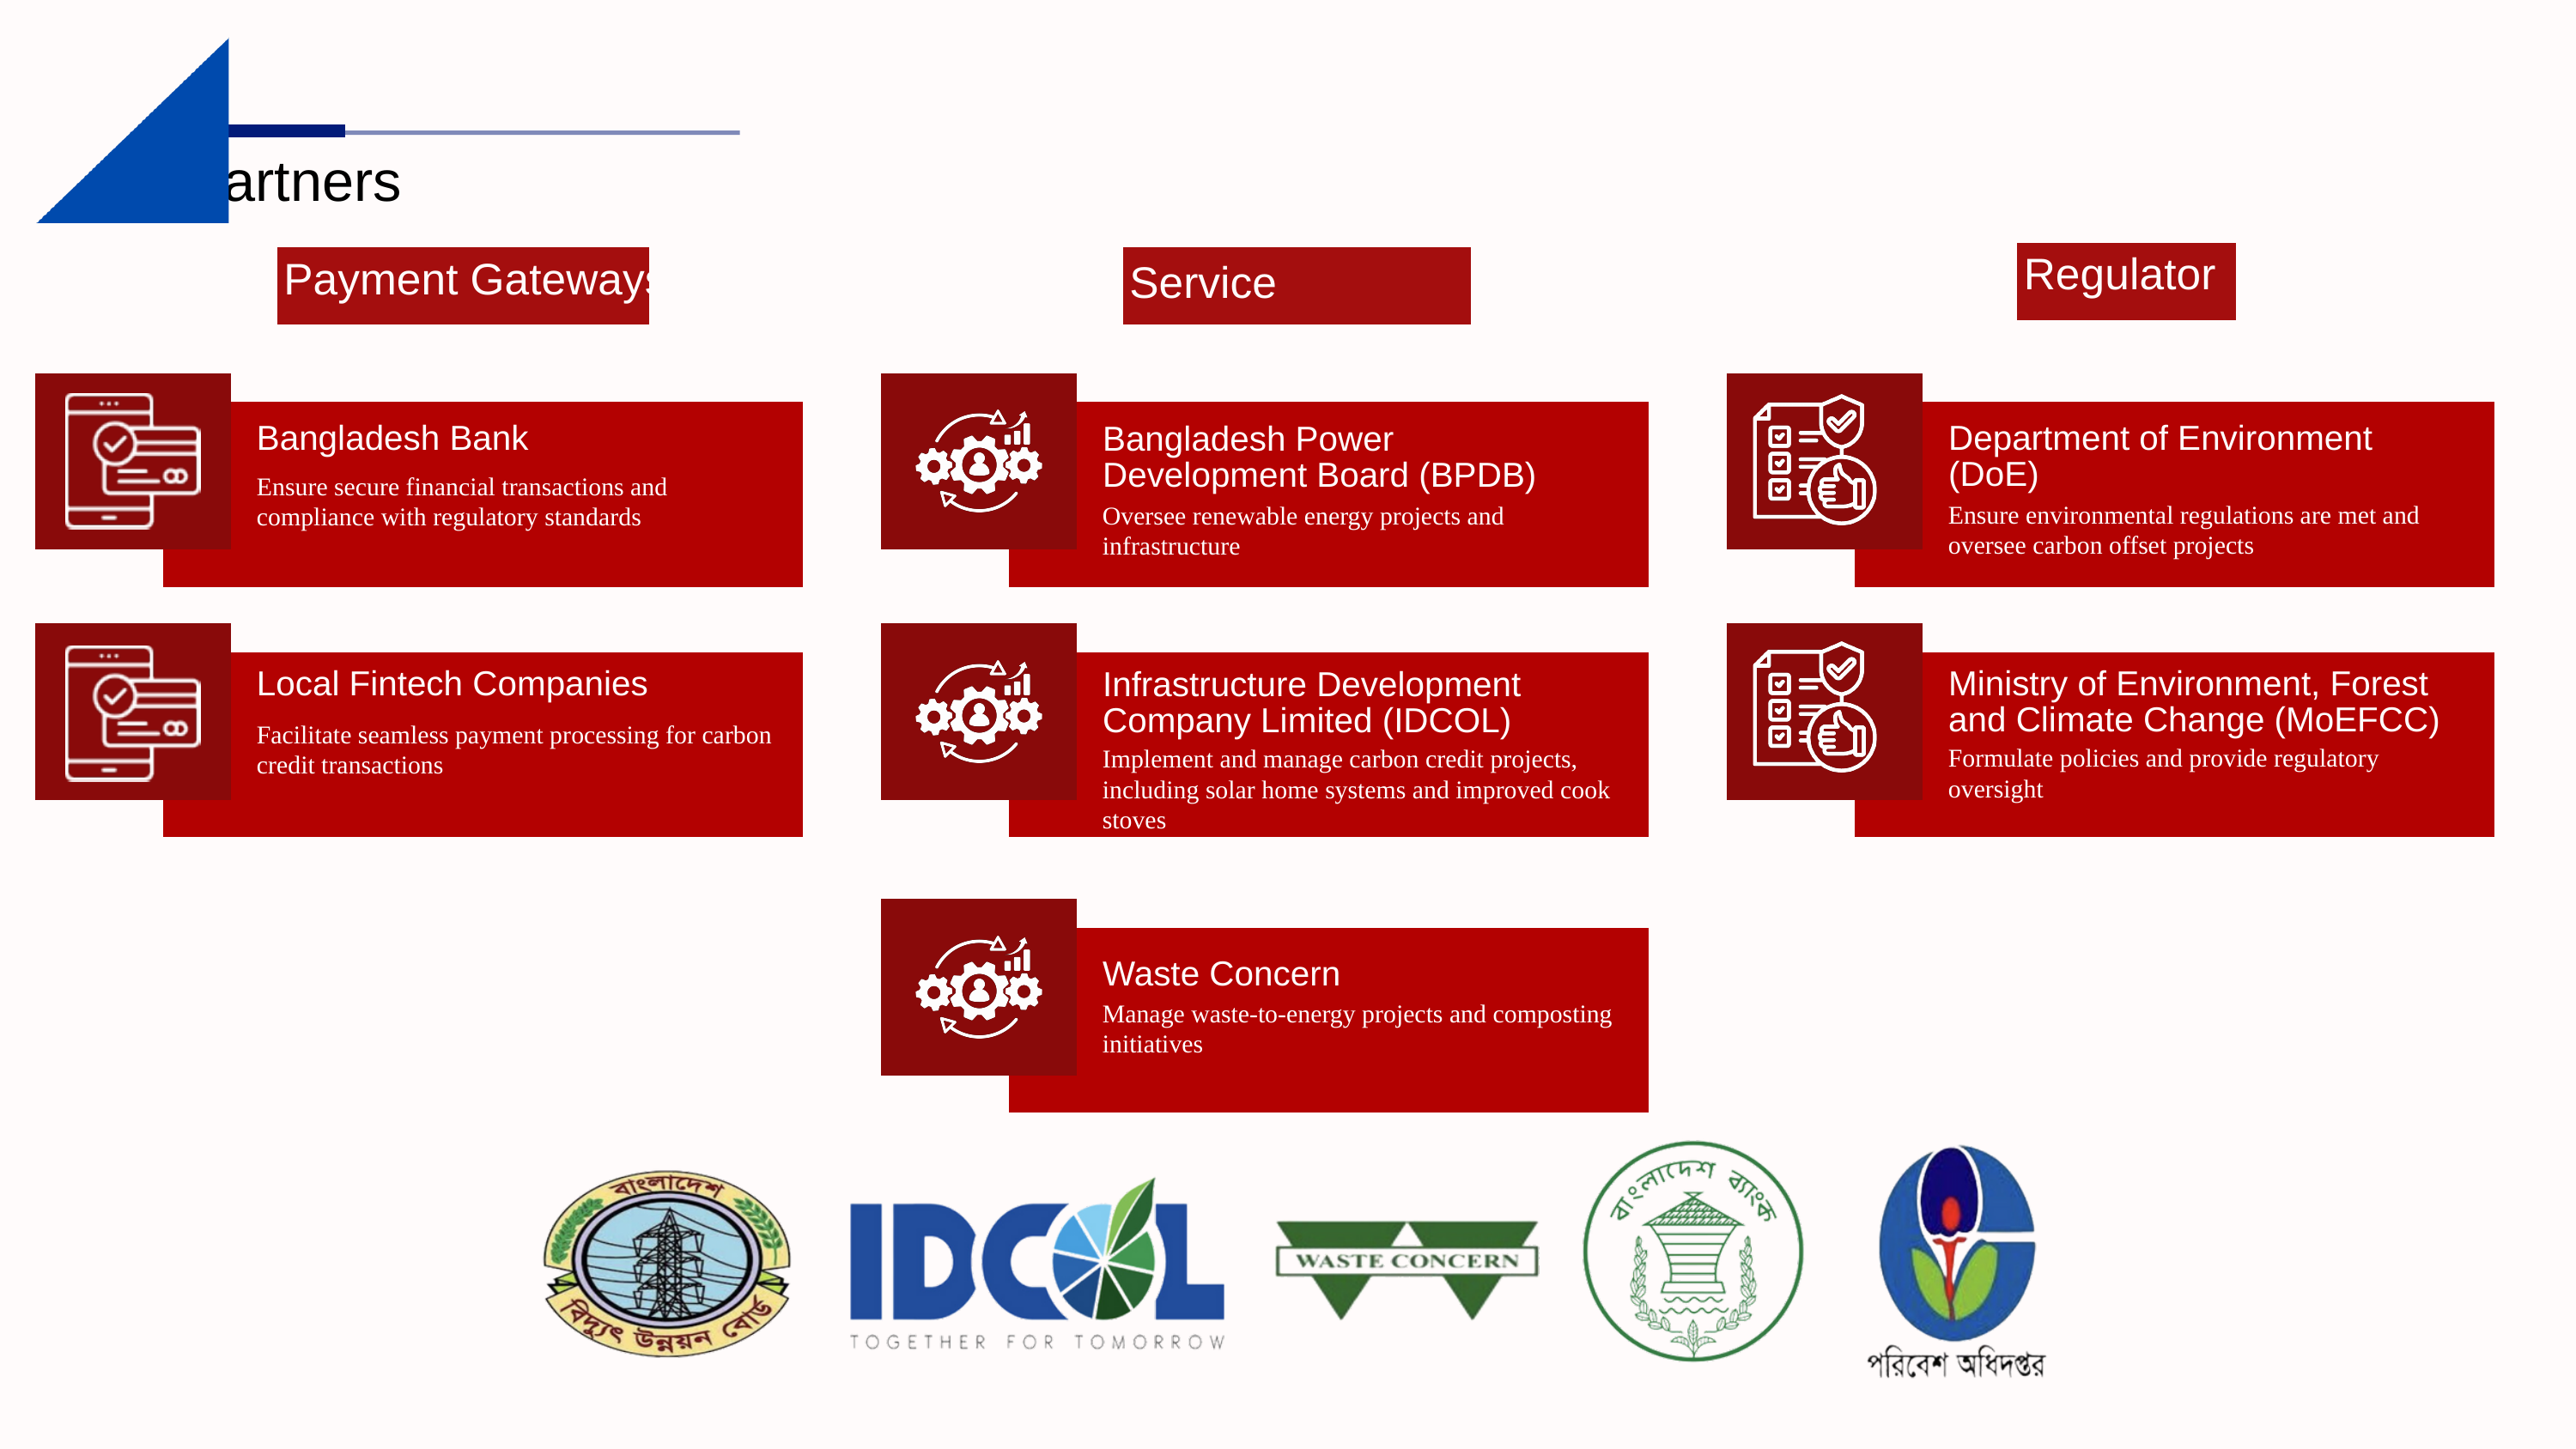

Partners
Regulators
Payment Gateways

Service Operators

Bangladesh Power Development Board (BPDB)
Oversee renewable energy projects and infrastructure

Infrastructure Development Company Limited (IDCOL)
Implement and manage carbon credit projects, including solar home systems and improved cook stoves

Waste Concern
Manage waste-to-energy projects and composting initiatives

Bangladesh Bank
Department of Environment (DoE)
Ensure secure financial transactions and compliance with regulatory standards
Ensure environmental regulations are met and oversee carbon offset projects

Local Fintech Companies
Ministry of Environment, Forest and Climate Change (MoEFCC)
Facilitate seamless payment processing for carbon credit transactions
Formulate policies and provide regulatory oversight